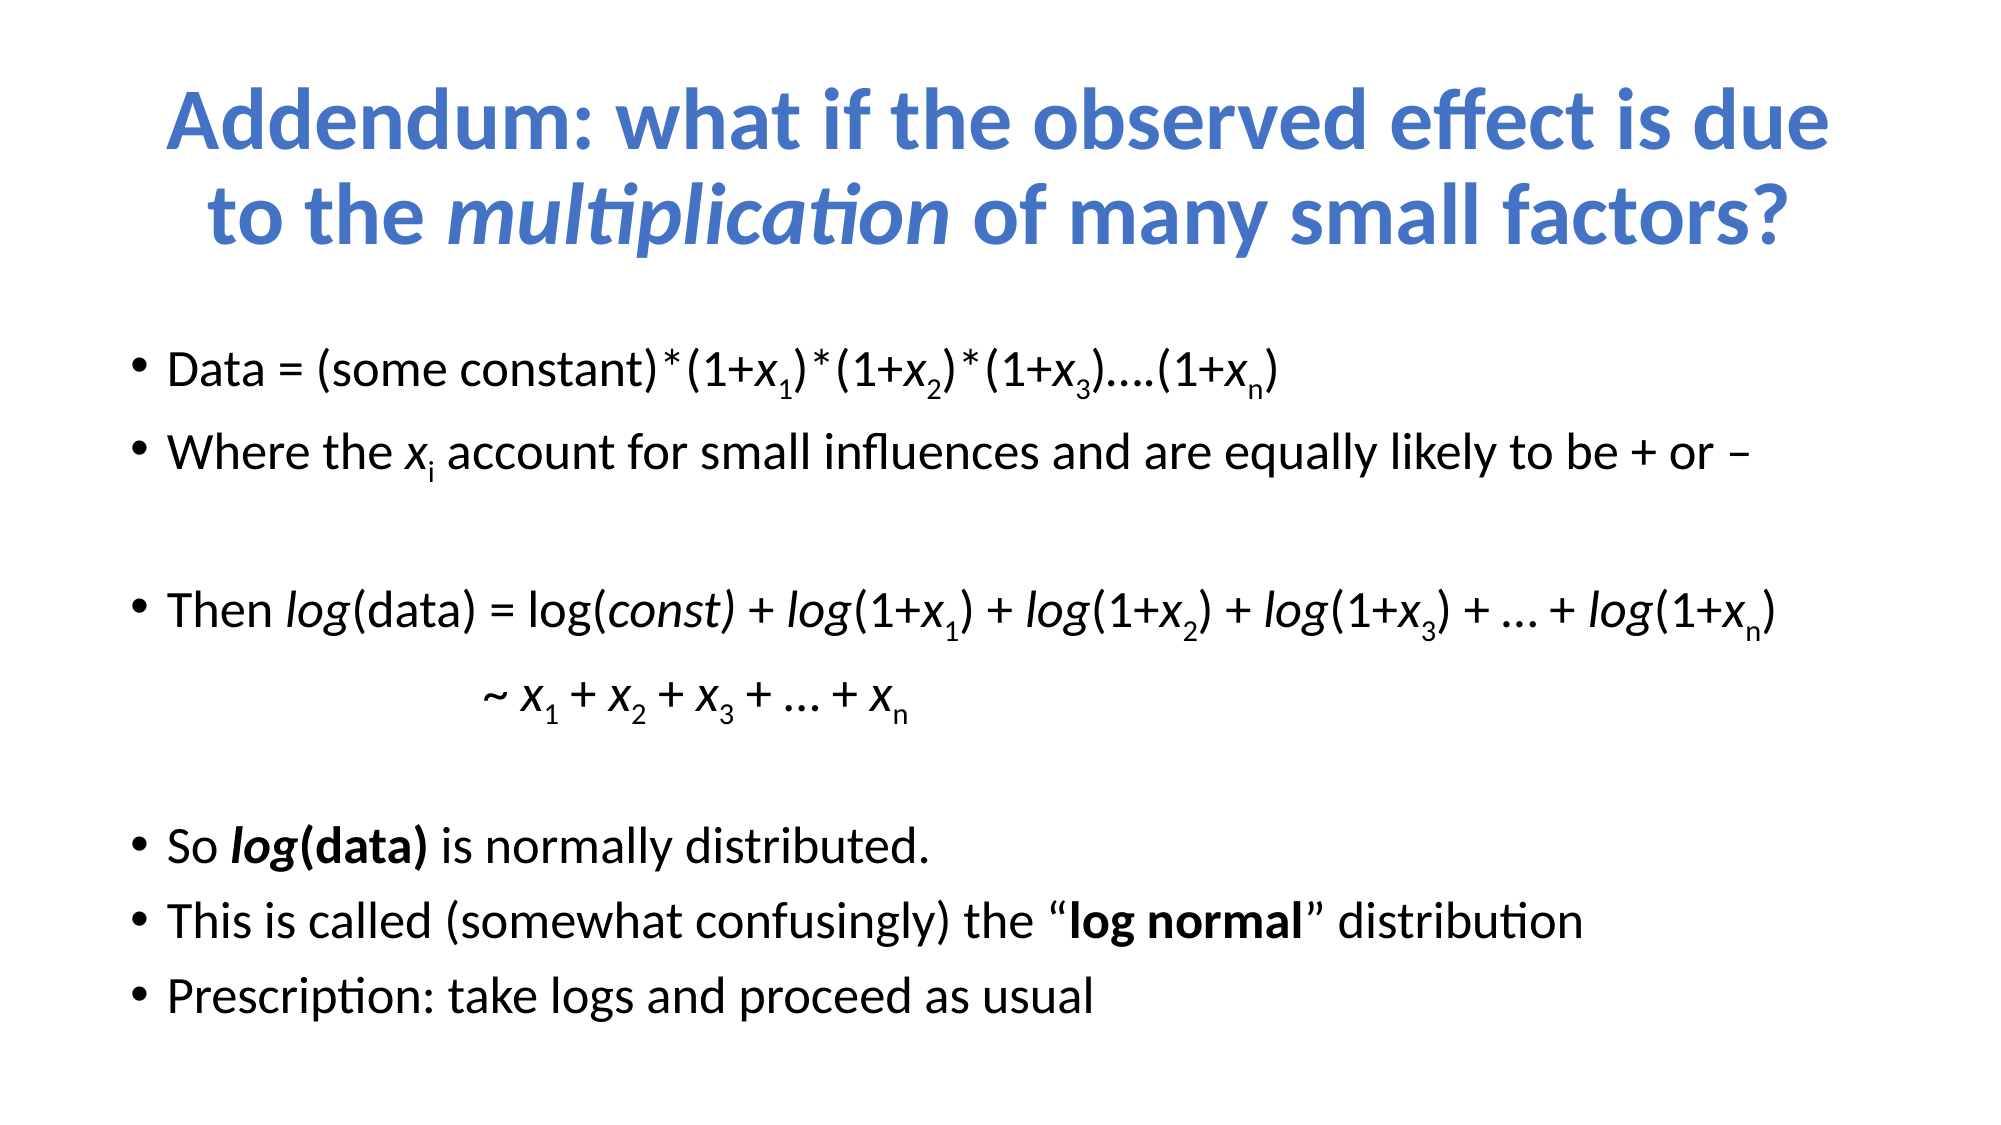

# Addendum: what if the observed effect is due to the multiplication of many small factors?
Data = (some constant)*(1+x1)*(1+x2)*(1+x3)….(1+xn)
Where the xi account for small influences and are equally likely to be + or –

Then log(data) = log(const) + log(1+x1) + log(1+x2) + log(1+x3) + … + log(1+xn)
		       ~ x1 + x2 + x3 + … + xn

So log(data) is normally distributed.
This is called (somewhat confusingly) the “log normal” distribution
Prescription: take logs and proceed as usual